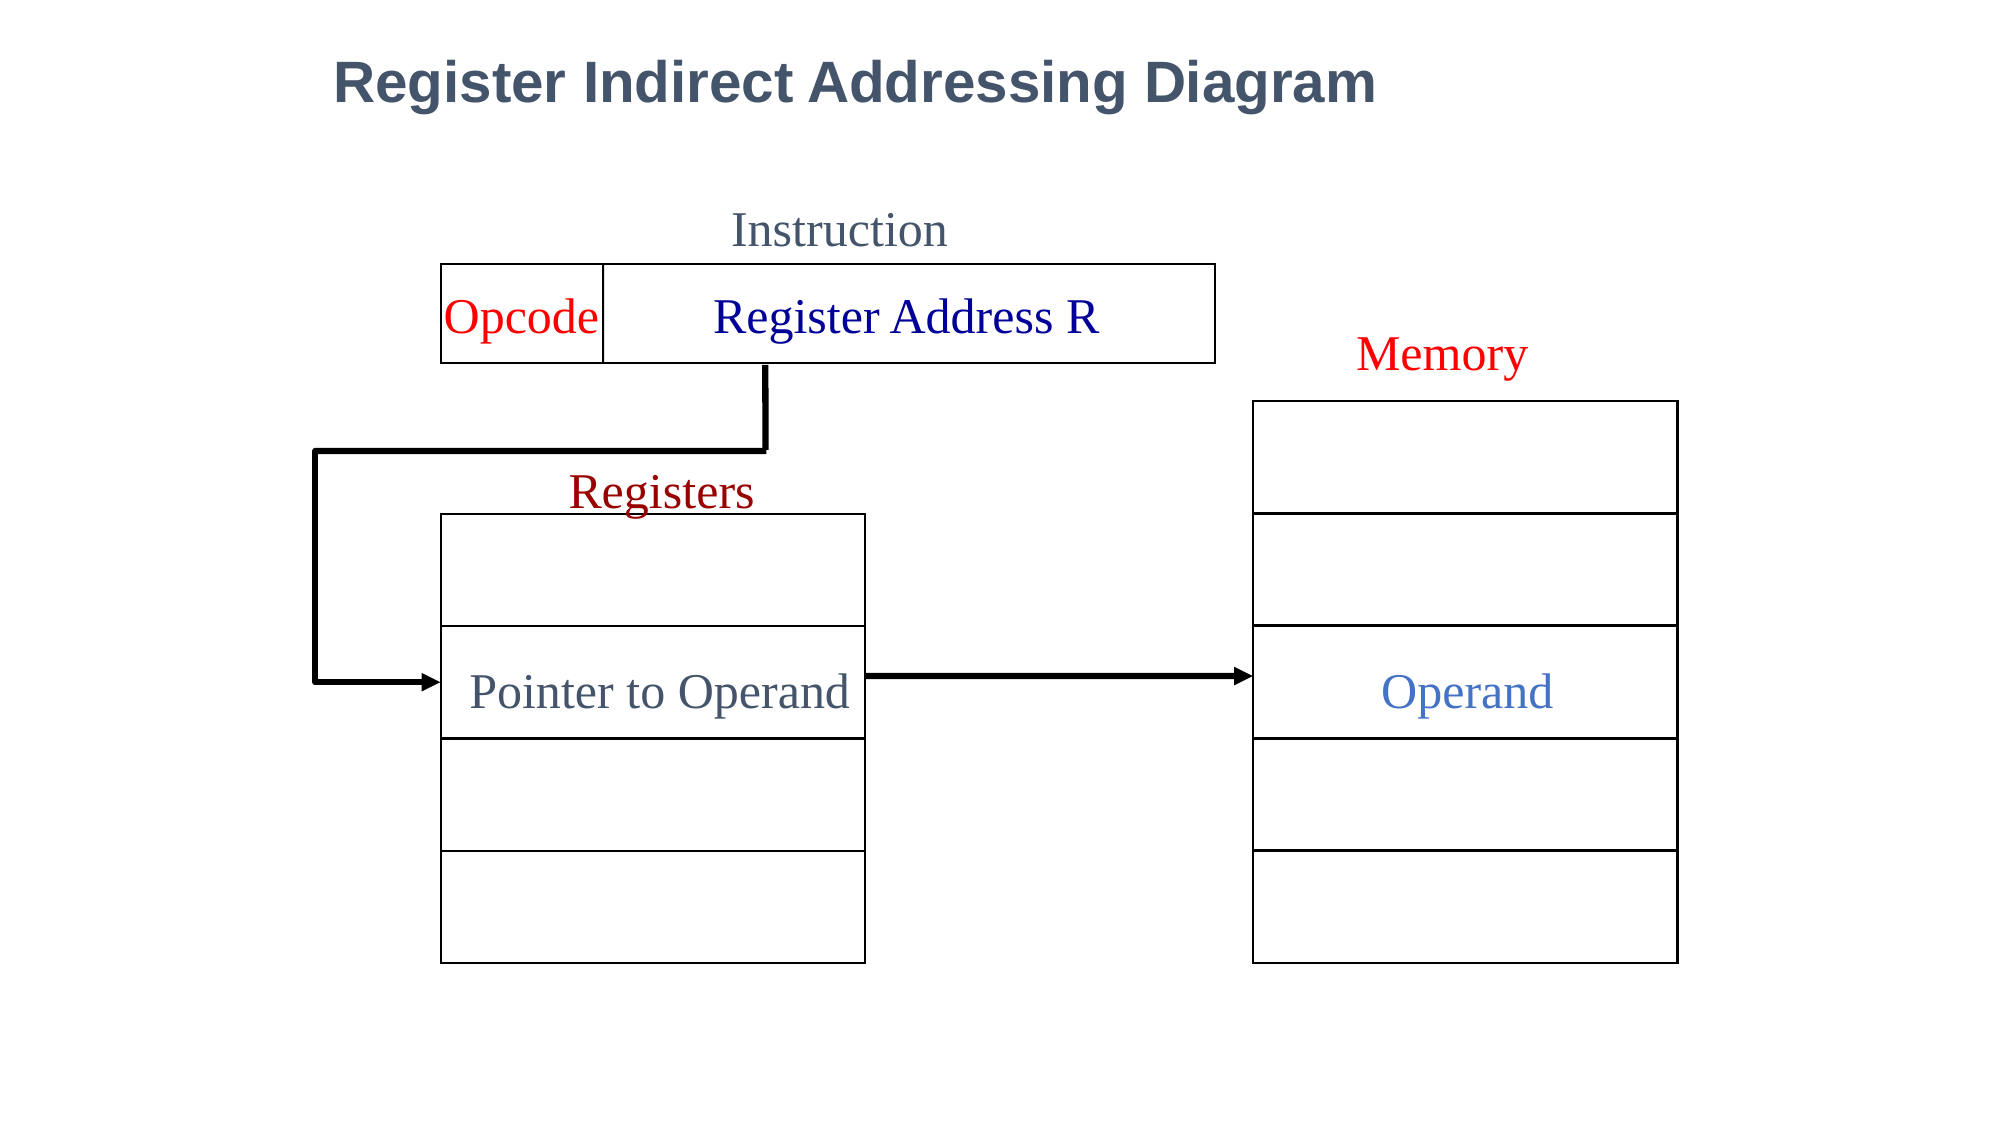

Register Indirect Addressing Diagram
Instruction

Opcode
Register Address R
Memory

Registers

Operand
Pointer to Operand